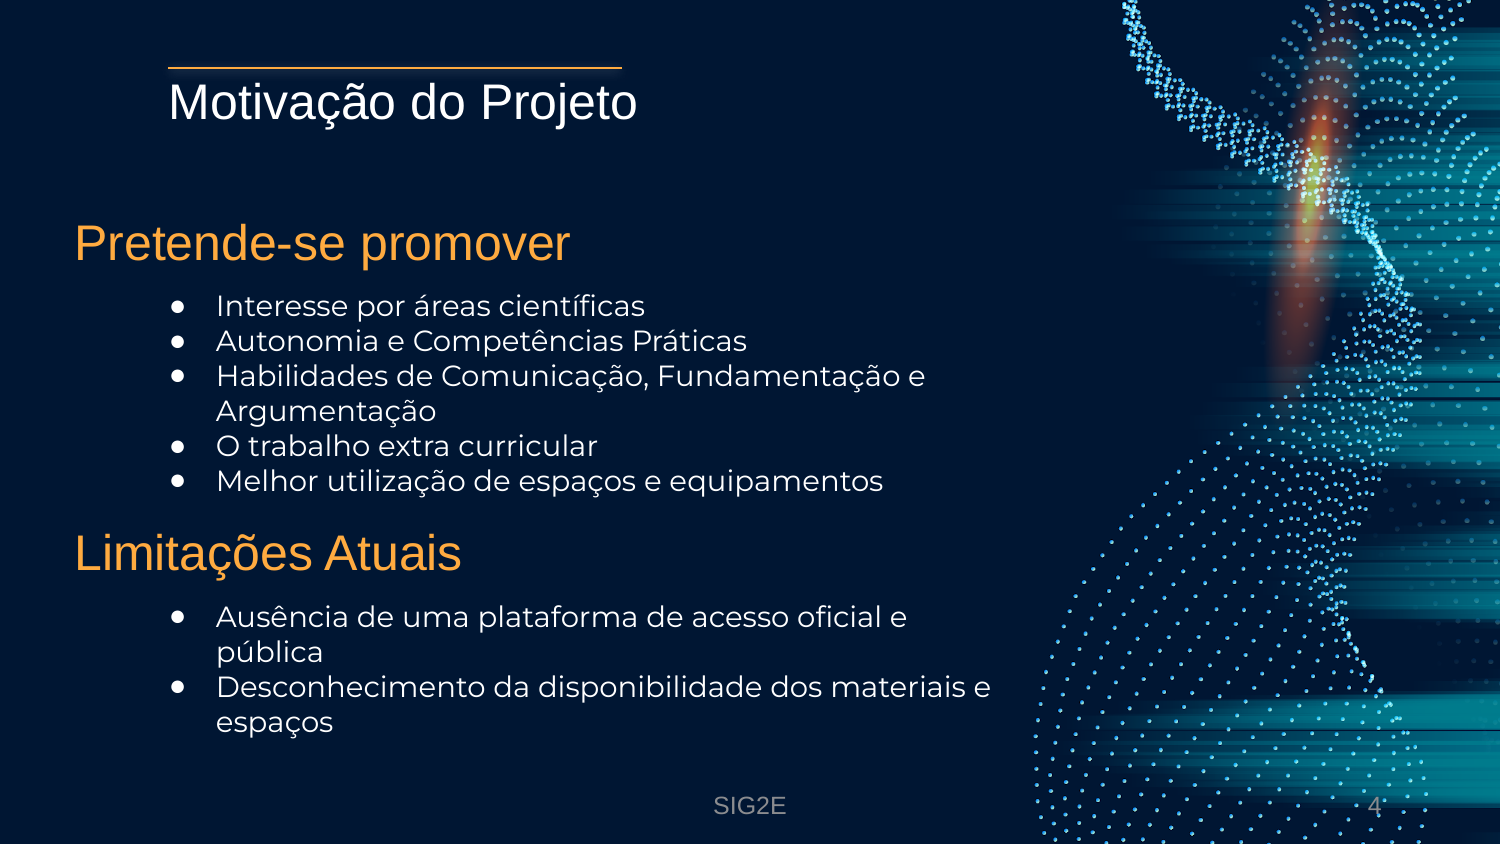

# Motivação do Projeto
Pretende-se promover
Interesse por áreas científicas
Autonomia e Competências Práticas
Habilidades de Comunicação, Fundamentação e Argumentação
O trabalho extra curricular
Melhor utilização de espaços e equipamentos

Limitações Atuais
Ausência de uma plataforma de acesso oficial e pública
Desconhecimento da disponibilidade dos materiais e espaços
SIG2E
4